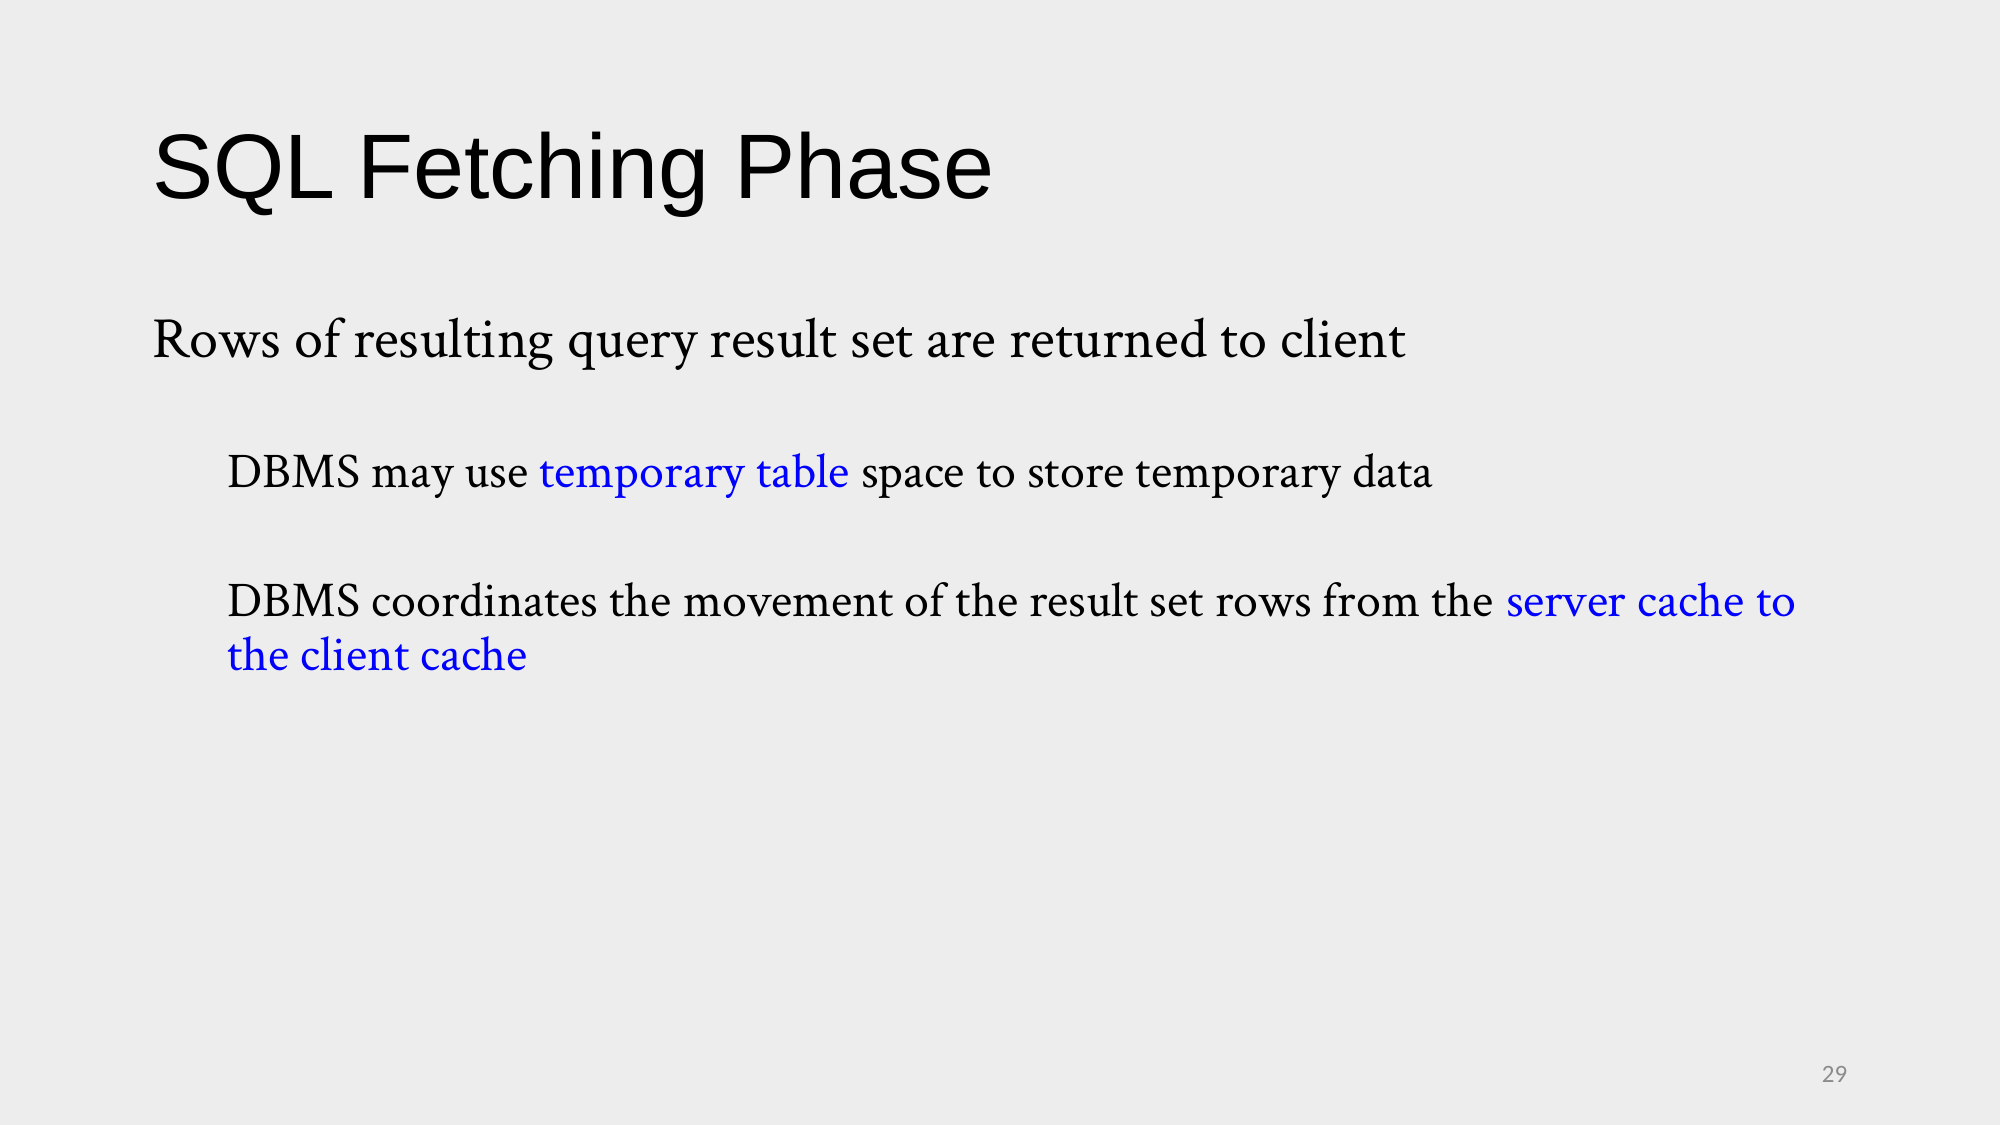

# SQL Fetching Phase
Rows of resulting query result set are returned to client

DBMS may use temporary table space to store temporary data

DBMS coordinates the movement of the result set rows from the server cache to the client cache
29